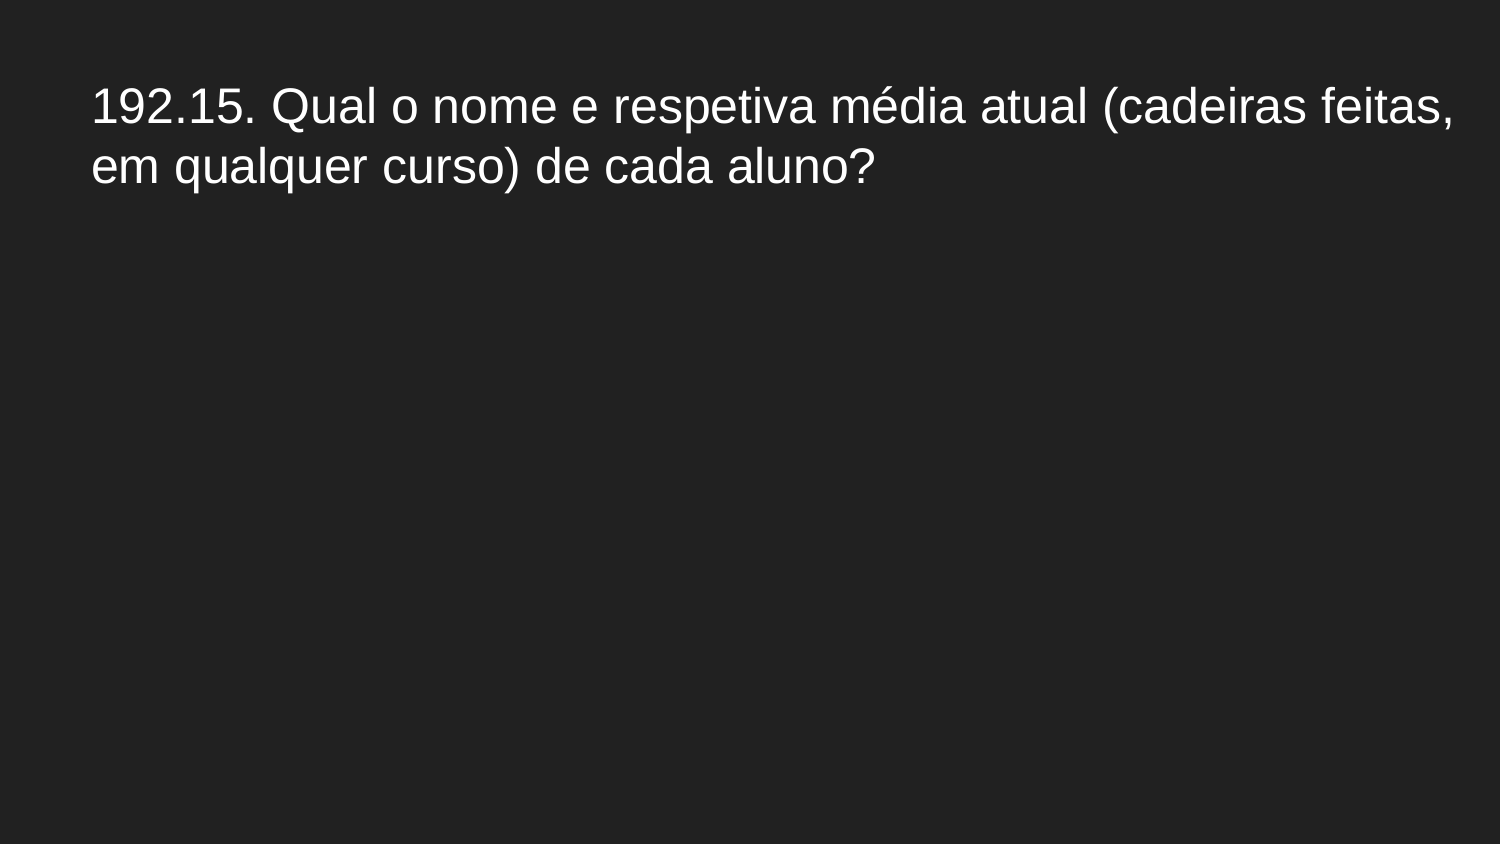

# 192.15. Qual o nome e respetiva média atual (cadeiras feitas, em qualquer curso) de cada aluno?